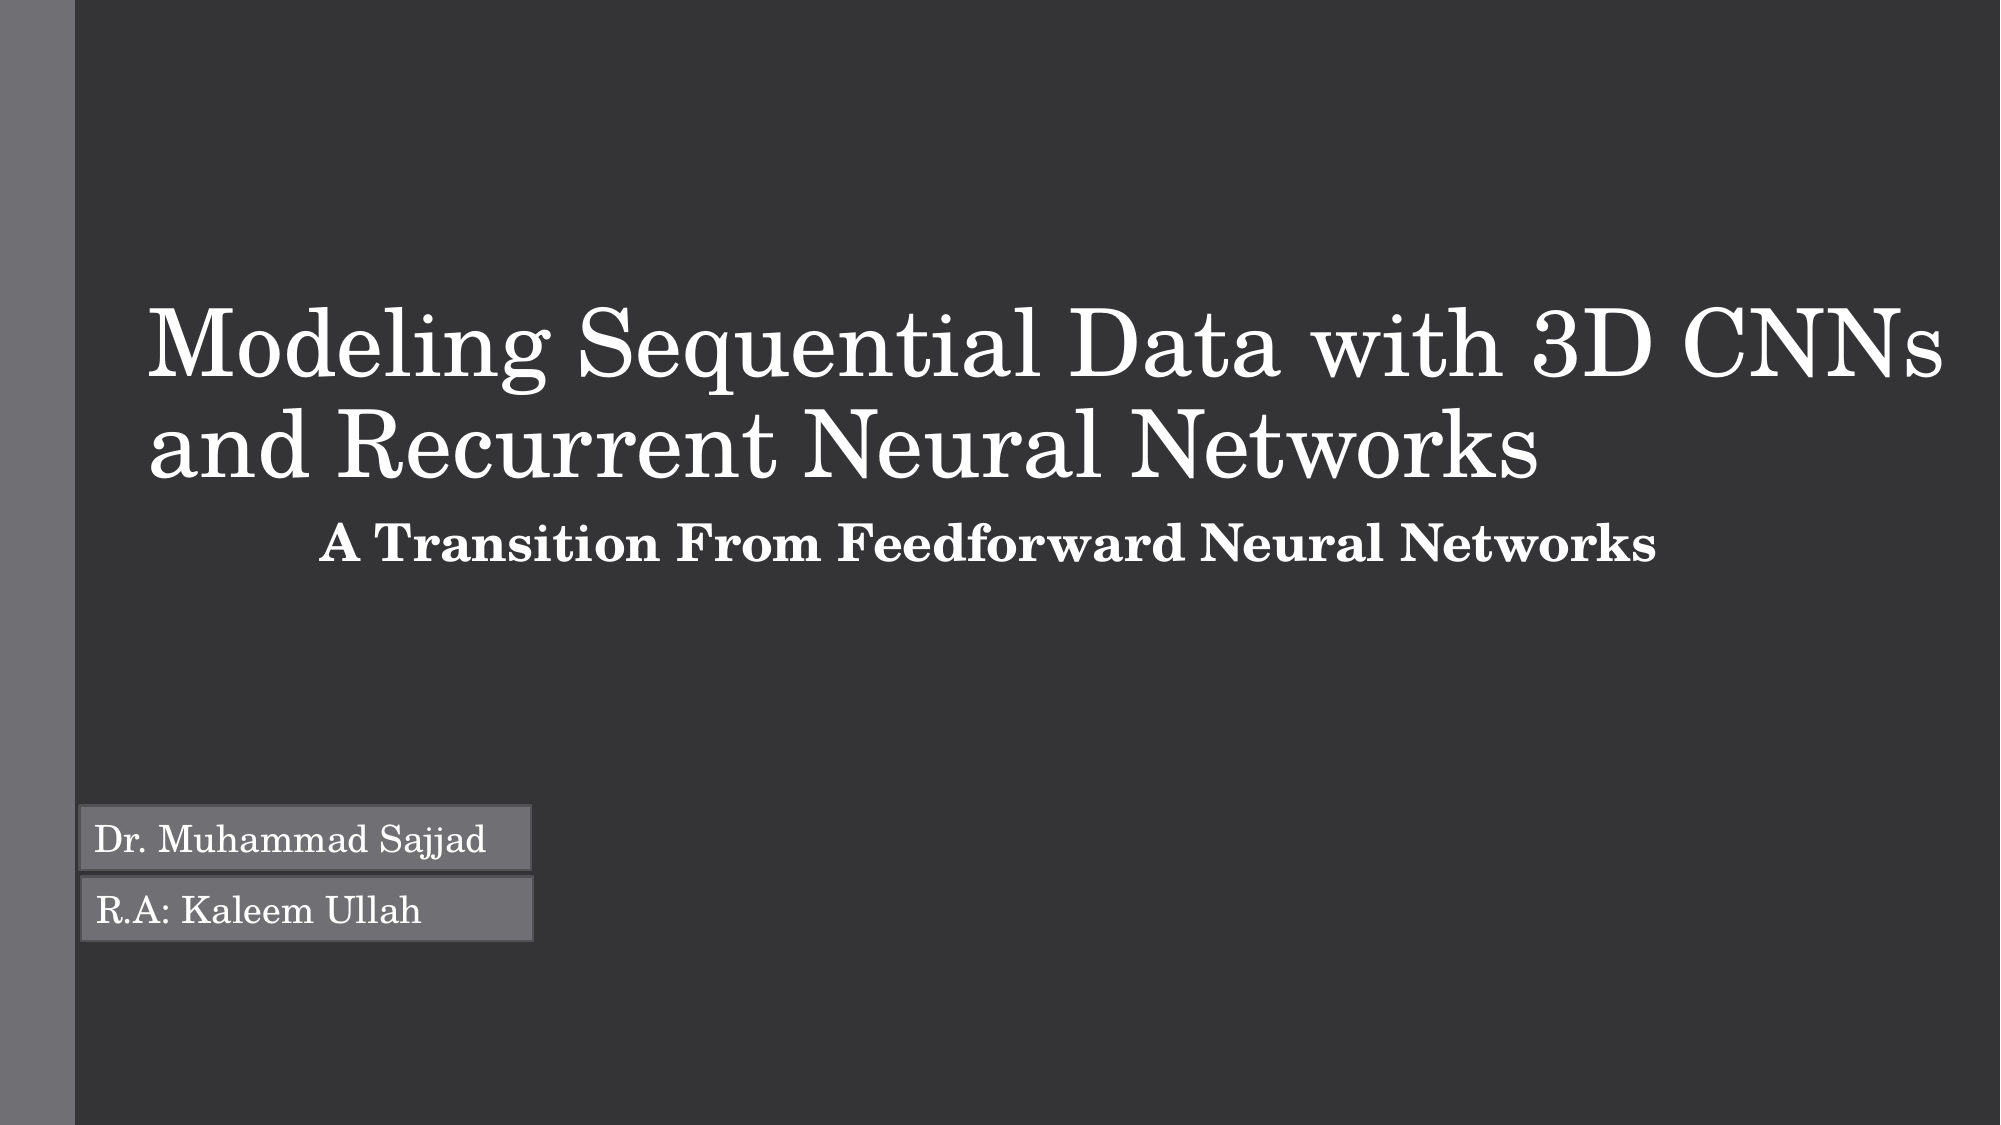

Modeling Sequential Data with 3D CNNs and Recurrent Neural Networks
A Transition From Feedforward Neural Networks
Dr. Muhammad Sajjad
R.A: Kaleem Ullah